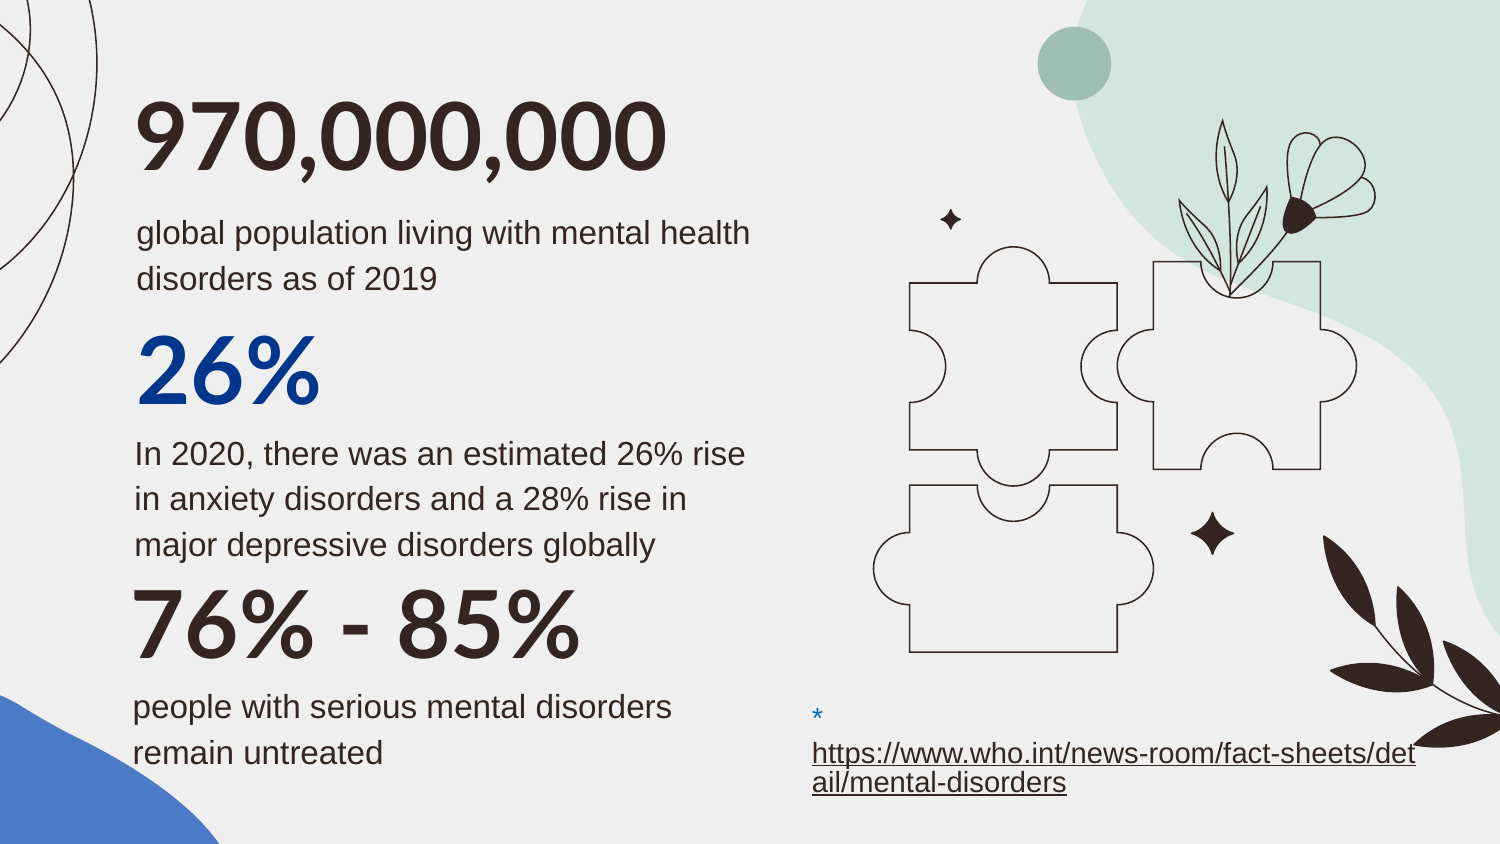

# 970,000,000

global population living with mental health disorders as of 2019
26%
In 2020, there was an estimated 26% rise in anxiety disorders and a 28% rise in major depressive disorders globally

76% - 85%
people with serious mental disorders remain untreated
* https://www.who.int/news-room/fact-sheets/detail/mental-disorders